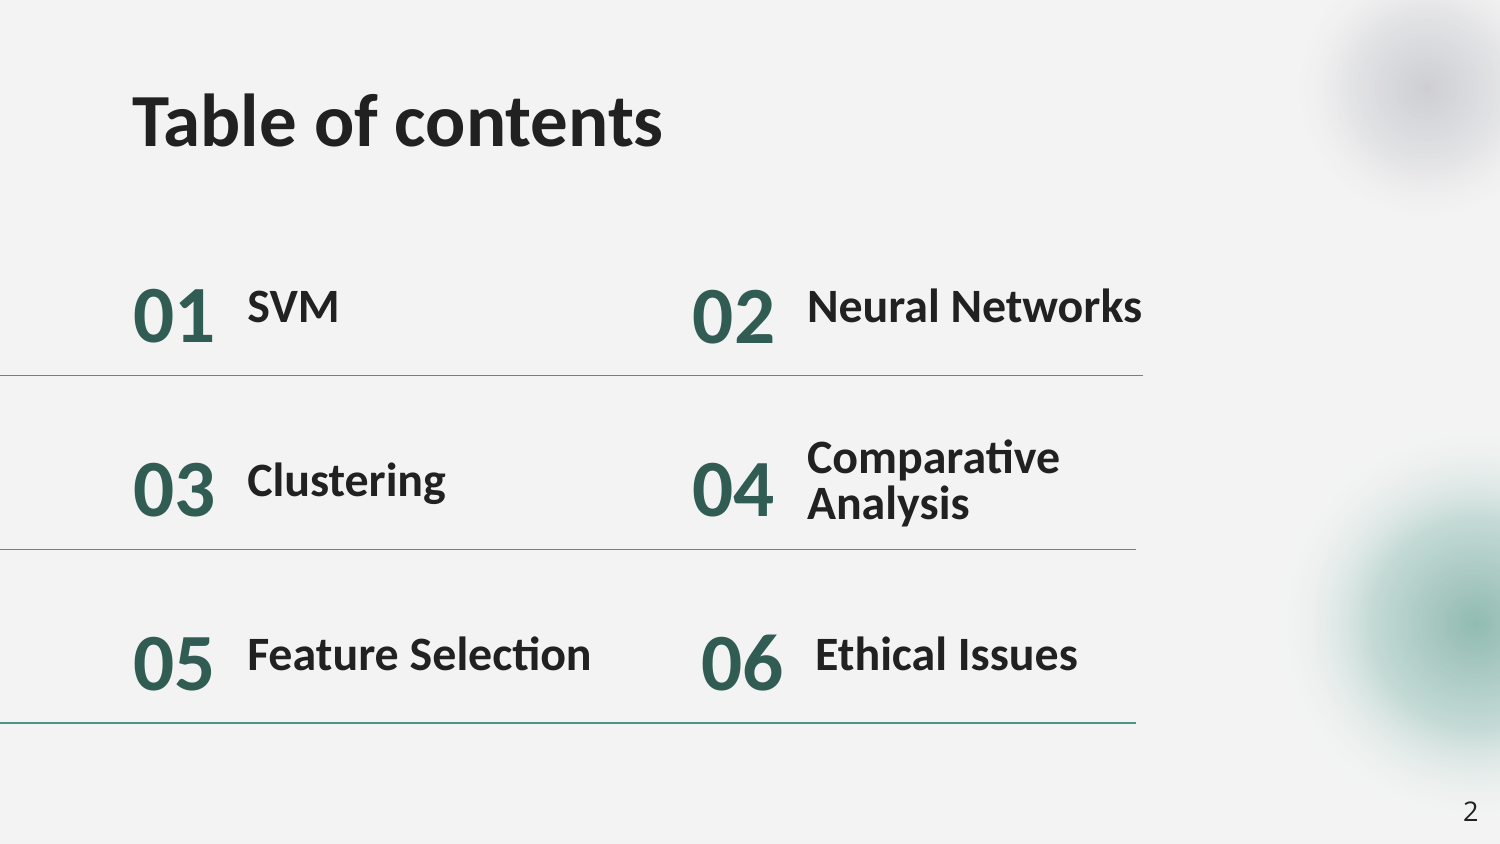

Table of contents
01
02
# SVM
Neural Networks
03
04
Clustering
Comparative Analysis
05
06
Feature Selection
Ethical Issues
2